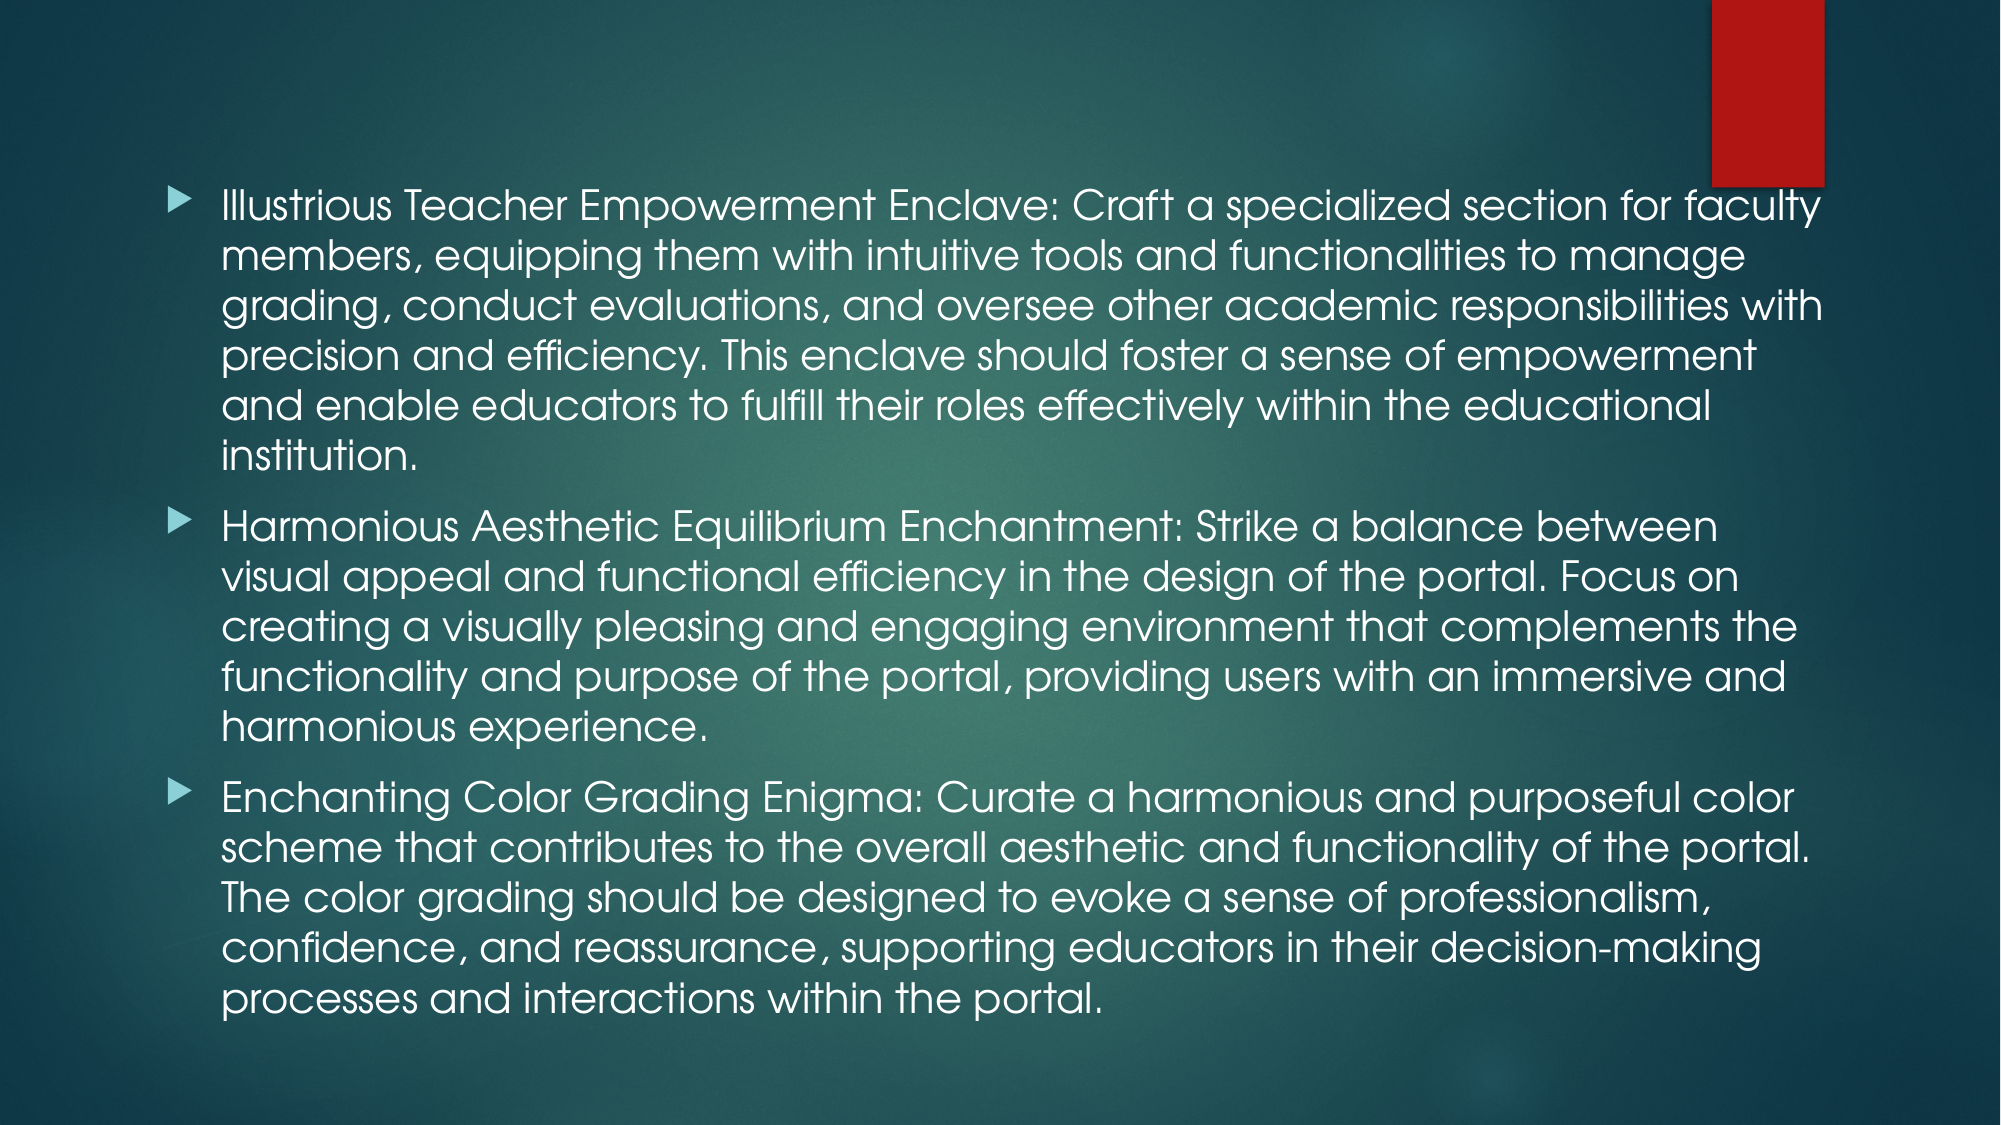

#

Illustrious Teacher Empowerment Enclave: Craft a specialized section for faculty members, equipping them with intuitive tools and functionalities to manage grading, conduct evaluations, and oversee other academic responsibilities with precision and efficiency. This enclave should foster a sense of empowerment and enable educators to fulfill their roles effectively within the educational institution.
Harmonious Aesthetic Equilibrium Enchantment: Strike a balance between visual appeal and functional efficiency in the design of the portal. Focus on creating a visually pleasing and engaging environment that complements the functionality and purpose of the portal, providing users with an immersive and harmonious experience.
Enchanting Color Grading Enigma: Curate a harmonious and purposeful color scheme that contributes to the overall aesthetic and functionality of the portal. The color grading should be designed to evoke a sense of professionalism, confidence, and reassurance, supporting educators in their decision-making processes and interactions within the portal.